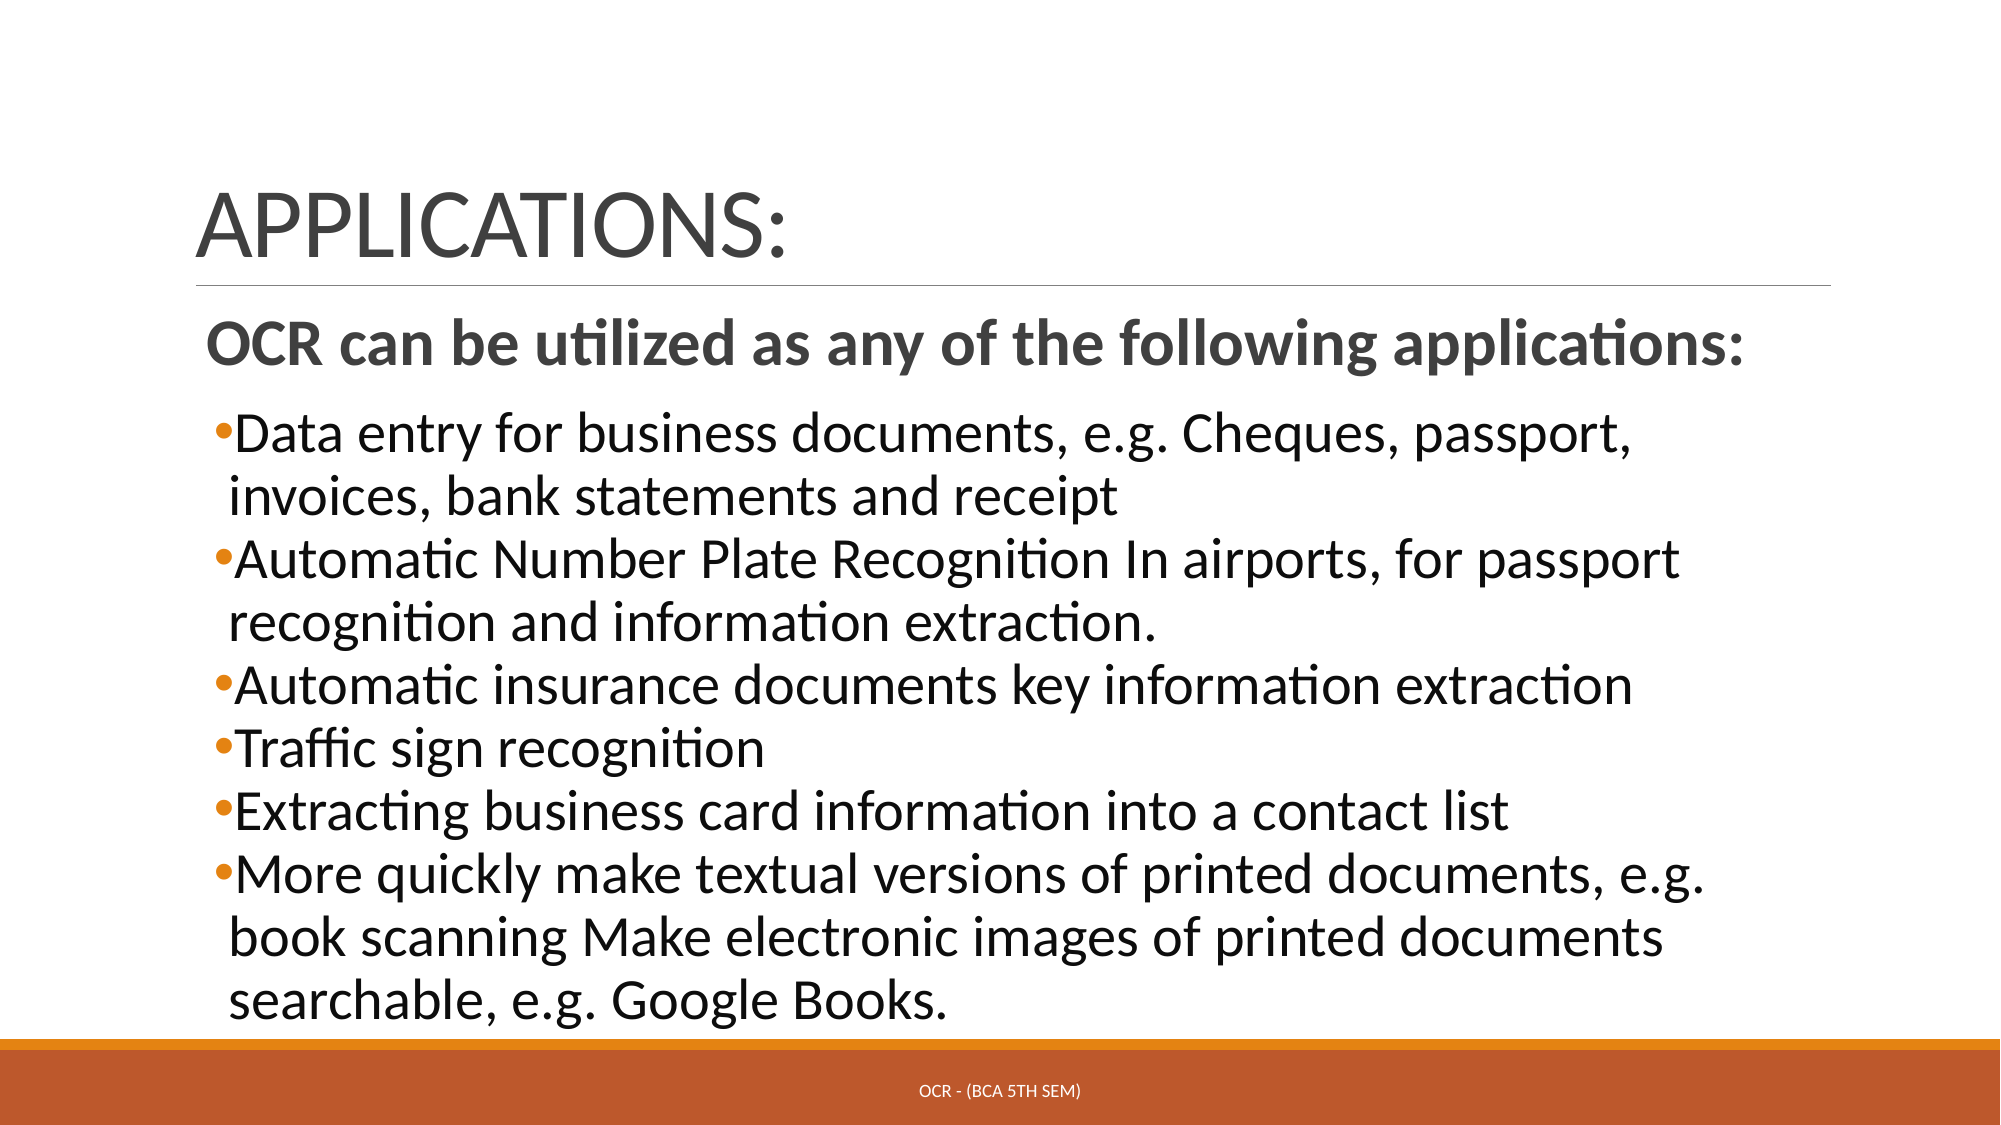

# APPLICATIONS:
 OCR can be utilized as any of the following applications:
Data entry for business documents, e.g. Cheques, passport, invoices, bank statements and receipt
Automatic Number Plate Recognition In airports, for passport recognition and information extraction.
Automatic insurance documents key information extraction
Traffic sign recognition
Extracting business card information into a contact list
More quickly make textual versions of printed documents, e.g. book scanning Make electronic images of printed documents searchable, e.g. Google Books.

OCR - (BCA 5th SEM)
20